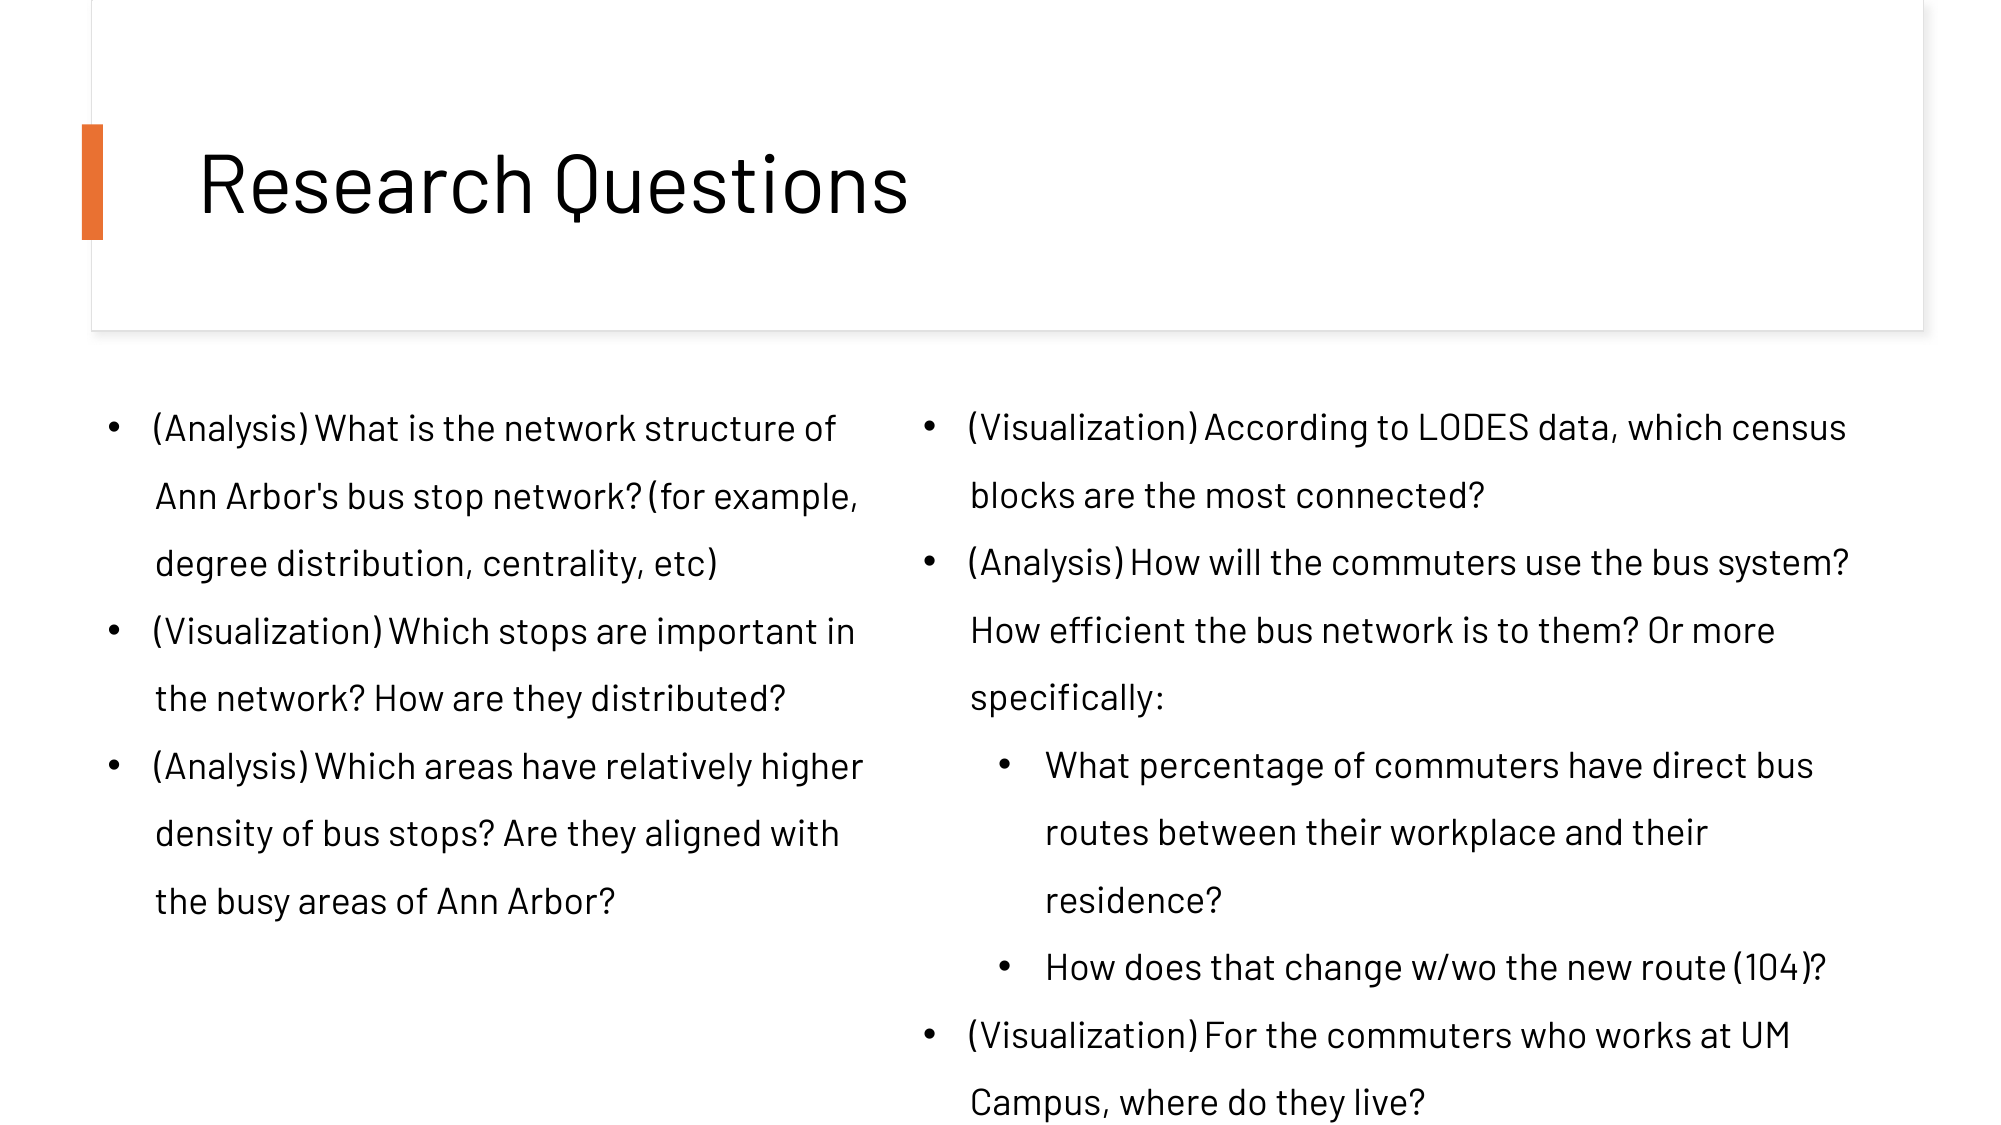

# Research Questions

(Visualization) According to LODES data, which census blocks are the most connected?
(Analysis) How will the commuters use the bus system? How efficient the bus network is to them? Or more specifically:
What percentage of commuters have direct bus routes between their workplace and their residence?
How does that change w/wo the new route (104)?
(Visualization) For the commuters who works at UM Campus, where do they live?
(Analysis) What is the network structure of Ann Arbor's bus stop network? (for example, degree distribution, centrality, etc)
(Visualization) Which stops are important in the network? How are they distributed?
(Analysis) Which areas have relatively higher density of bus stops? Are they aligned with the busy areas of Ann Arbor?